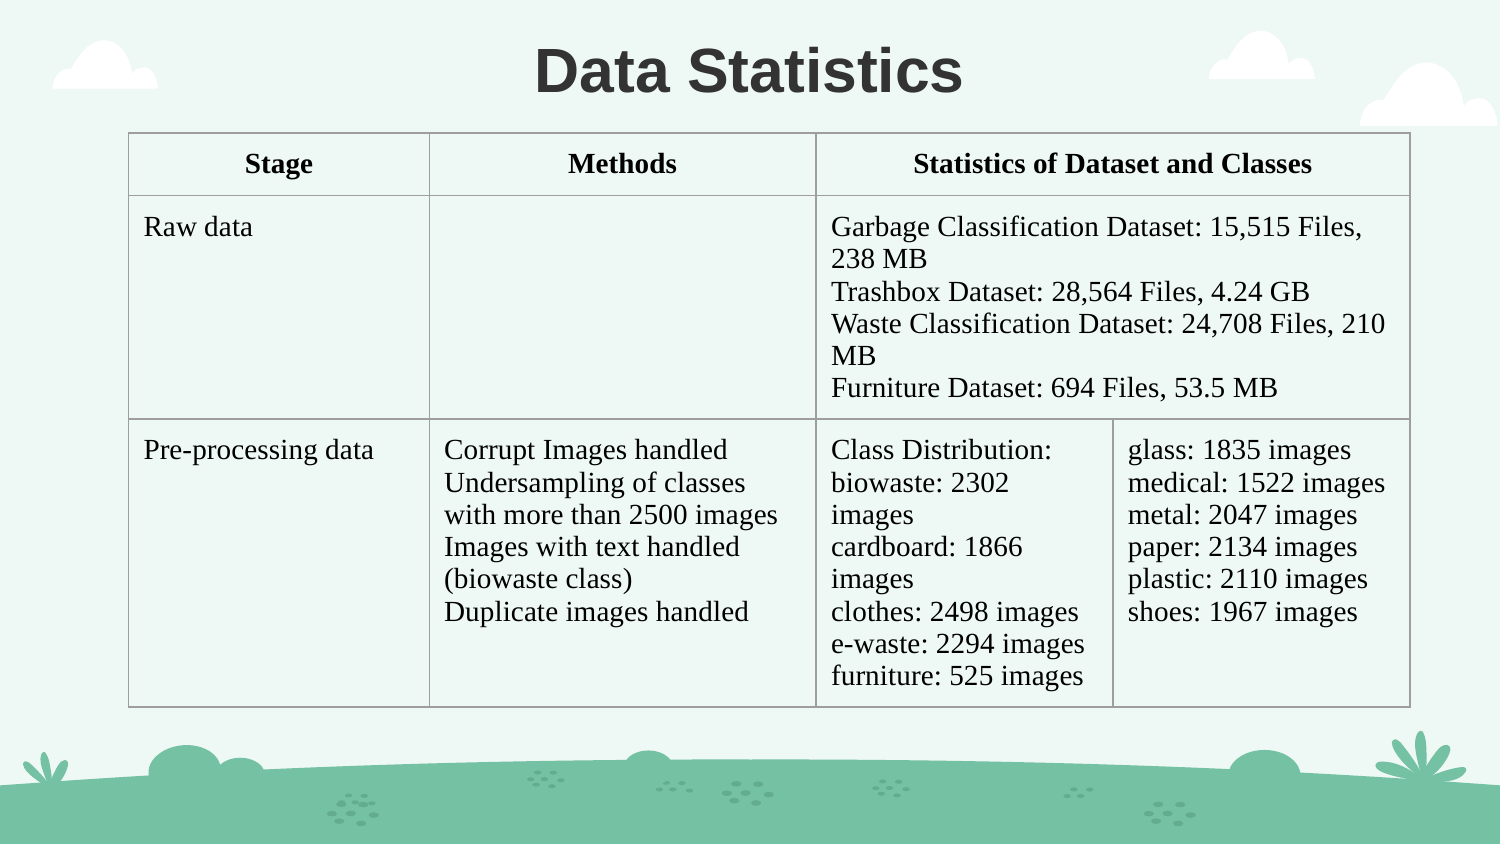

# Data Statistics
| Stage | Methods | Statistics of Dataset and Classes |  |
| --- | --- | --- | --- |
| Raw data |  | Garbage Classification Dataset: 15,515 Files, 238 MB Trashbox Dataset: 28,564 Files, 4.24 GB Waste Classification Dataset: 24,708 Files, 210 MB Furniture Dataset: 694 Files, 53.5 MB |  |
| Pre-processing data | Corrupt Images handled Undersampling of classes with more than 2500 images Images with text handled (biowaste class) Duplicate images handled | Class Distribution: biowaste: 2302 images cardboard: 1866 images clothes: 2498 images e-waste: 2294 images furniture: 525 images | glass: 1835 images medical: 1522 images metal: 2047 images paper: 2134 images plastic: 2110 images shoes: 1967 images |